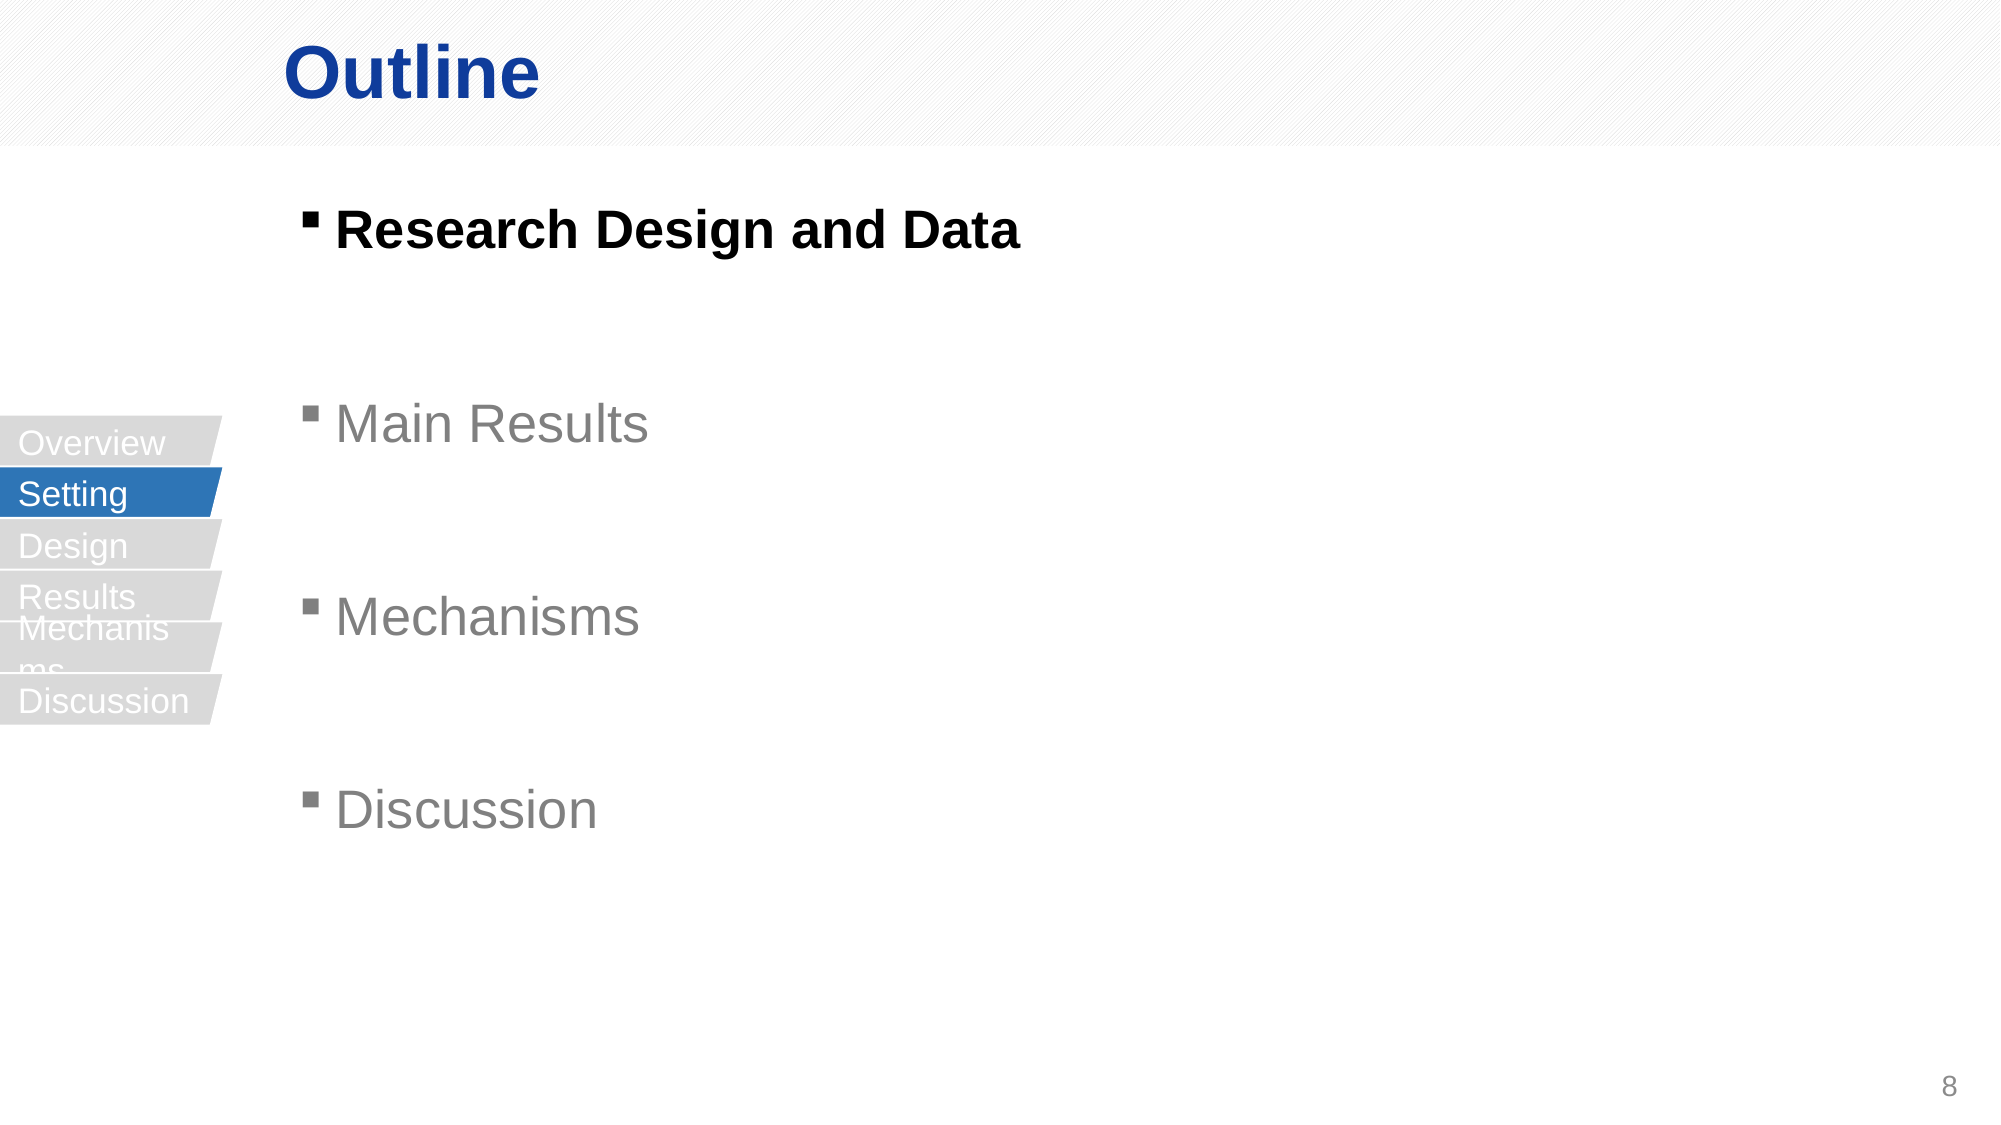

# Outline
Research Design and Data

Main Results

Mechanisms

Discussion
Overview
Setting
Design
Results
Mechanisms
Discussion
8